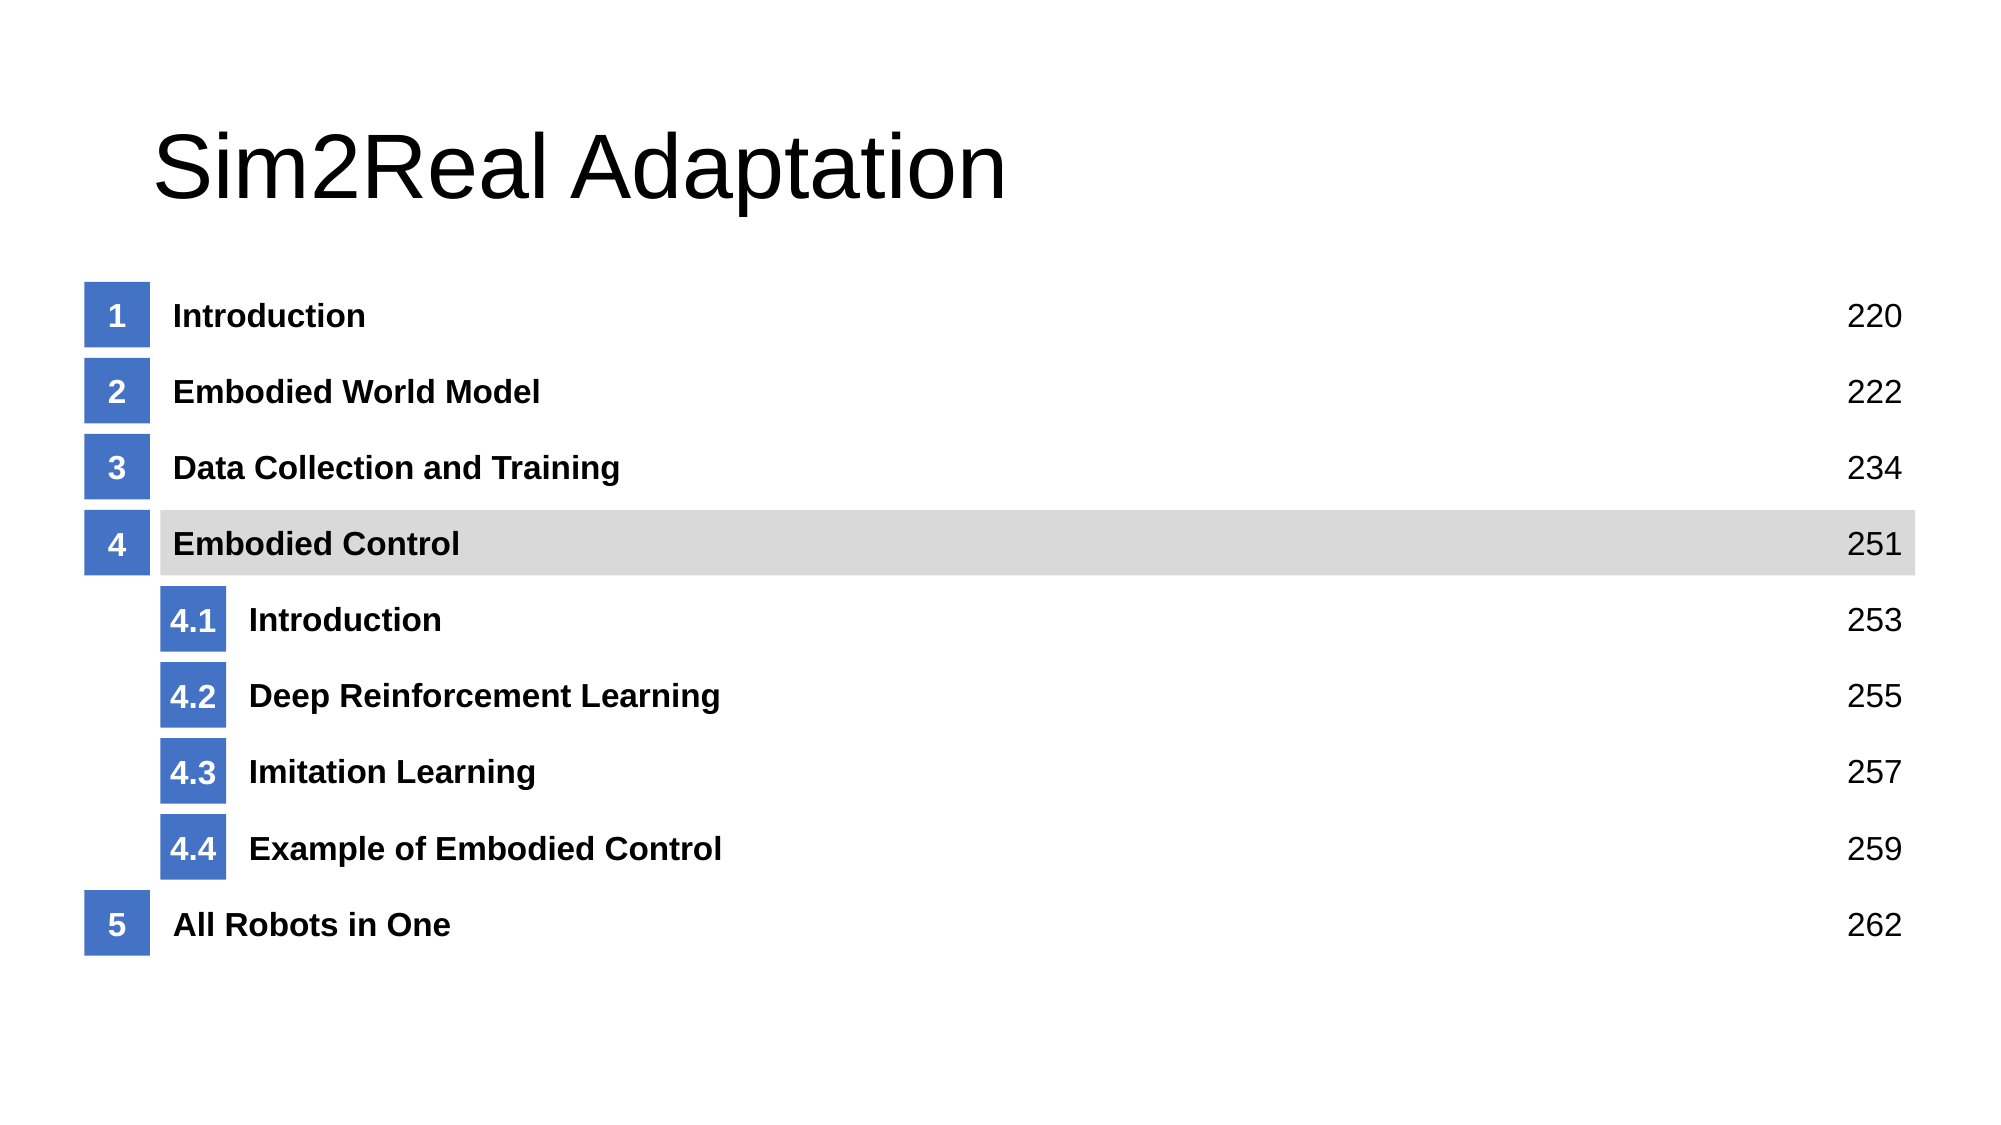

# Sim2Real Adaptation
1
Introduction
220
2
Embodied World Model
222
3
Data Collection and Training
234
4

Embodied Control
251
4.1
Introduction
253
4.2
Deep Reinforcement Learning
255
4.3
Imitation Learning
257
4.4
Example of Embodied Control
259
5
All Robots in One
262